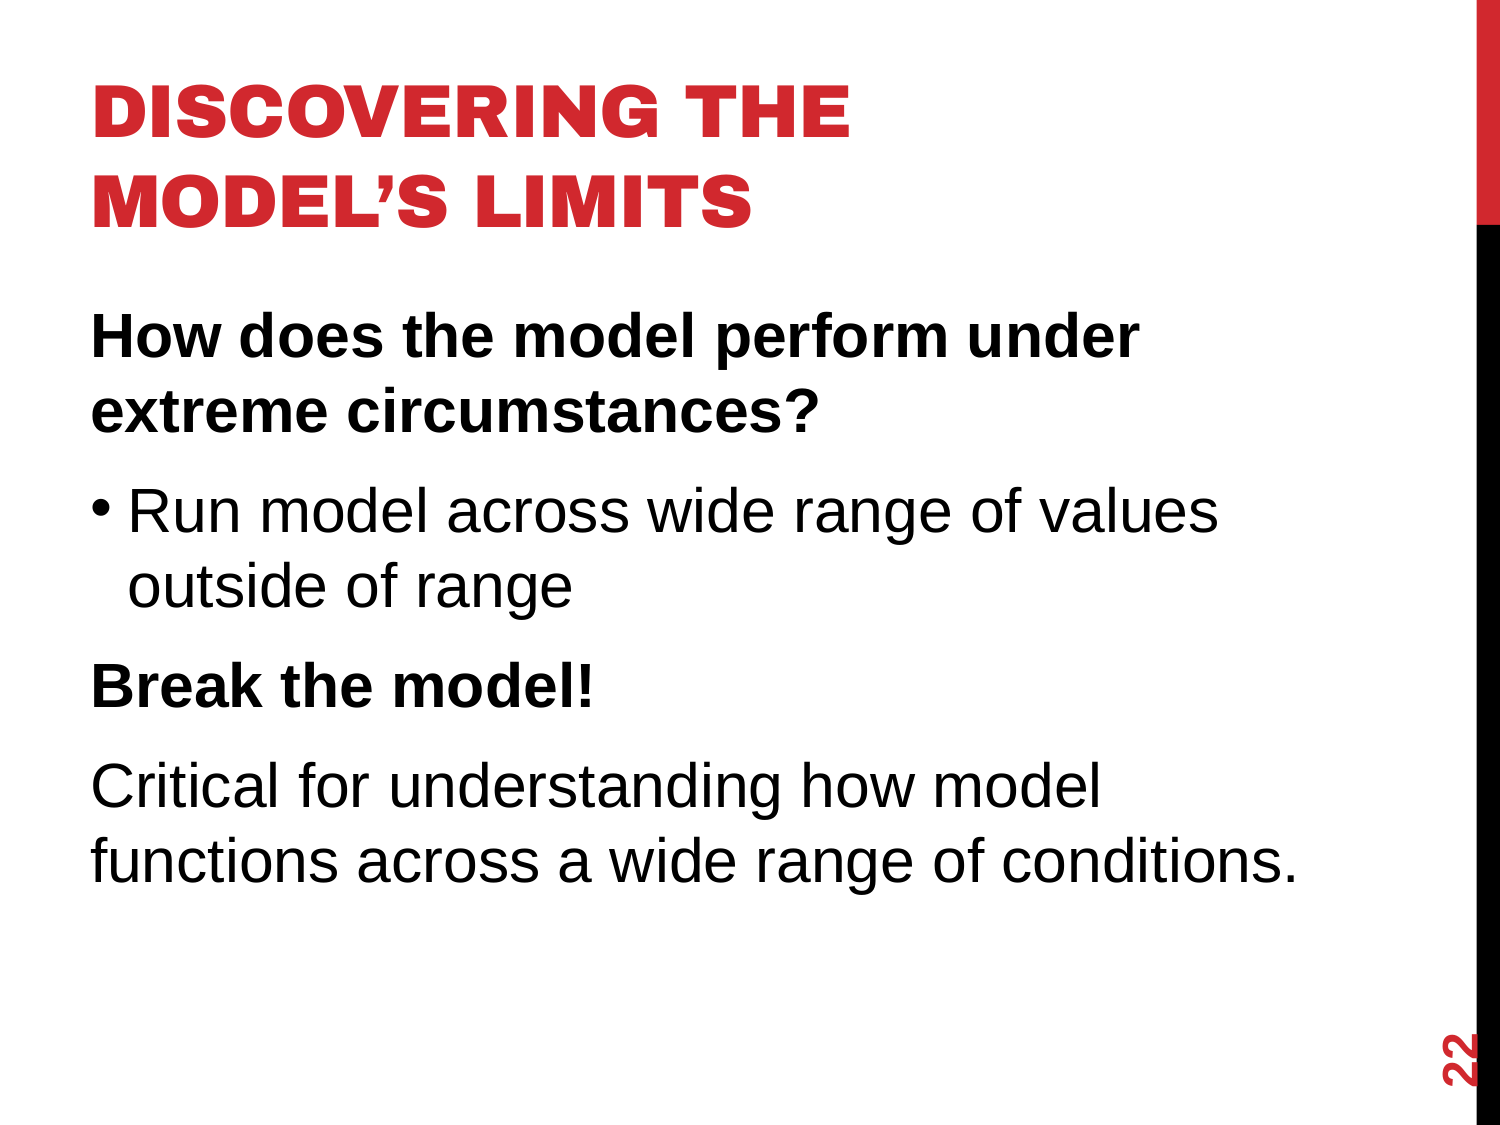

# Discovering the model’s limits
How does the model perform under extreme circumstances?
Run model across wide range of values outside of range
Break the model!
Critical for understanding how model functions across a wide range of conditions.

22